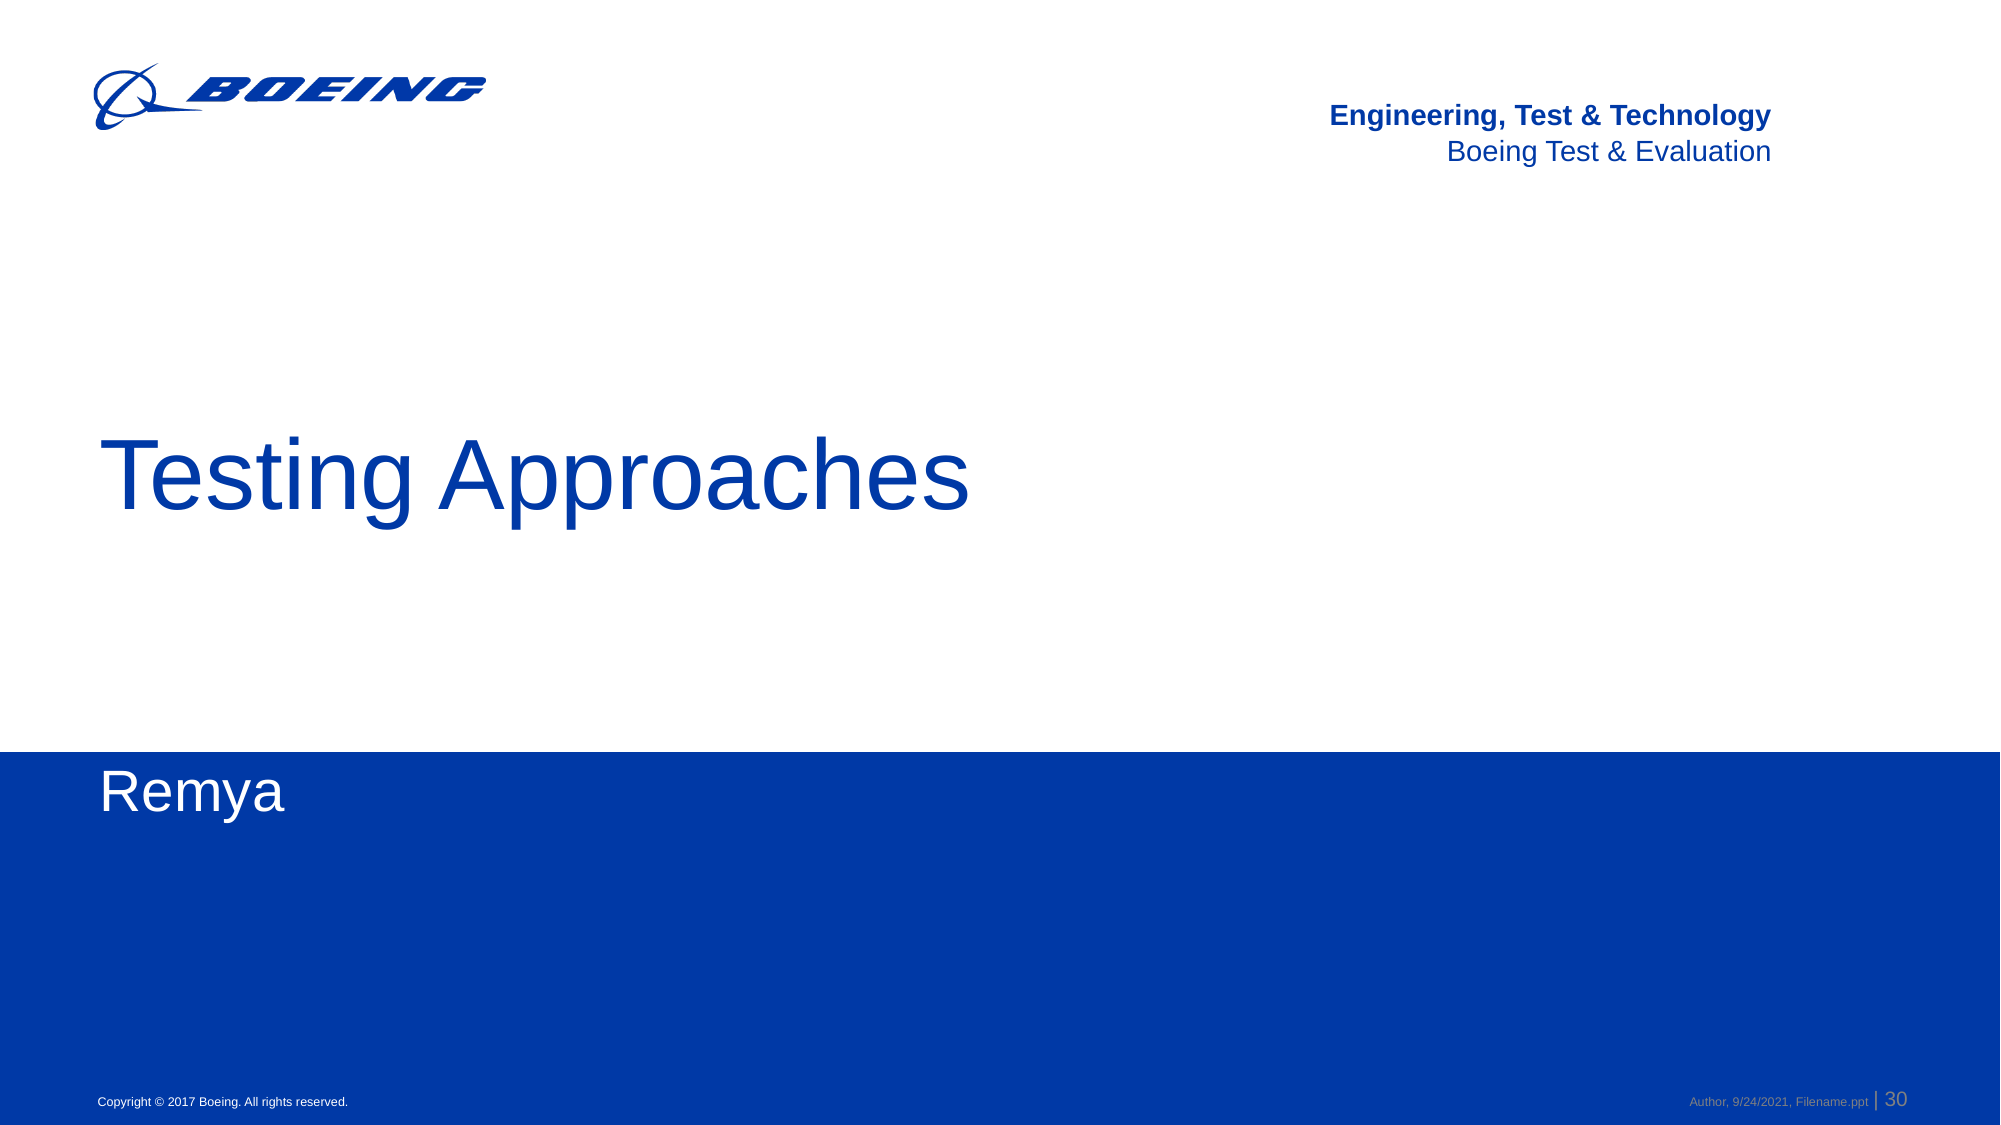

# Testing Approaches
Remya
Author, 9/24/2021, Filename.ppt | 30